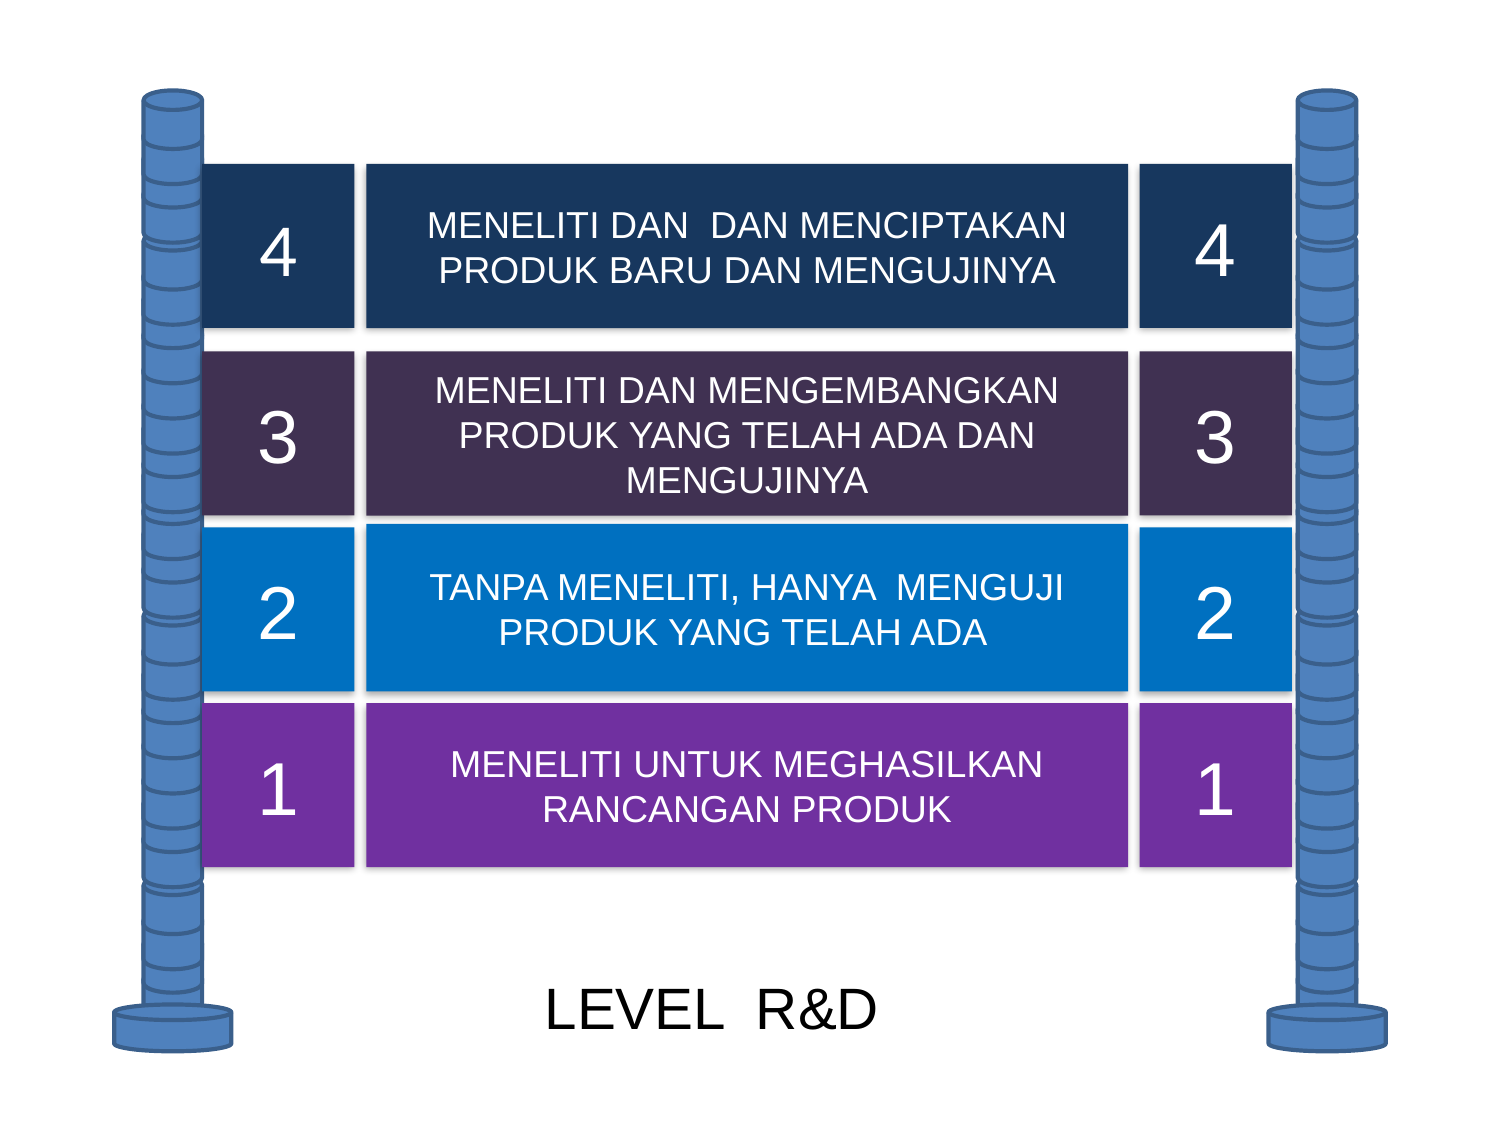

4
MENELITI DAN  DAN MENCIPTAKAN PRODUK BARU DAN MENGUJINYA
4
3
MENELITI DAN MENGEMBANGKAN PRODUK YANG TELAH ADA DAN MENGUJINYA
3
TANPA MENELITI, HANYA  MENGUJI PRODUK YANG TELAH ADA
2
2
1
MENELITI UNTUK MEGHASILKAN RANCANGAN PRODUK
1
LEVEL  R&D